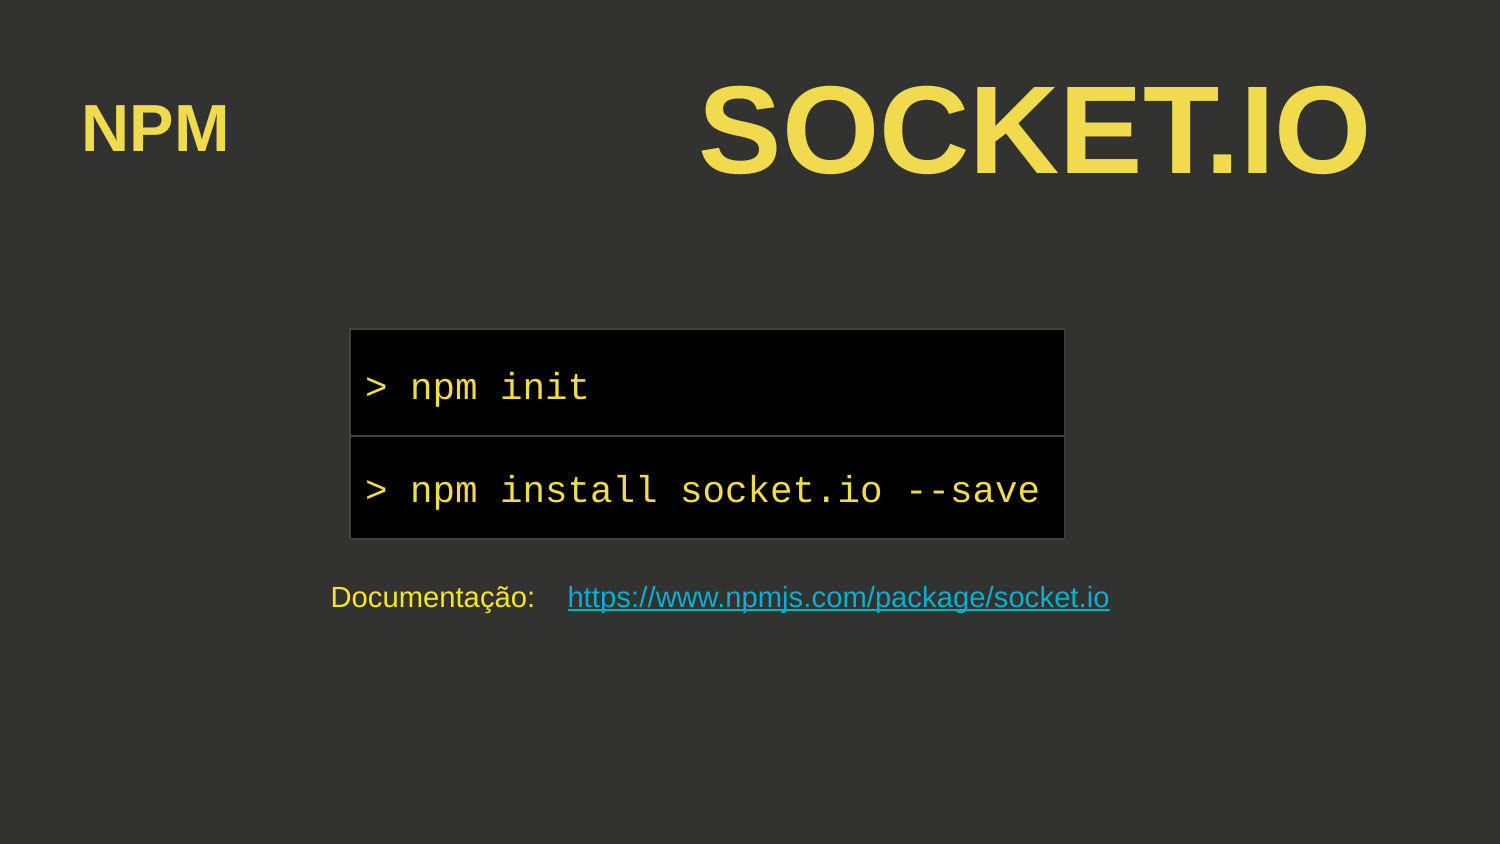

# NPM
SOCKET.IO

> npm init

> npm install socket.io --save
Documentação:
https://www.npmjs.com/package/socket.io